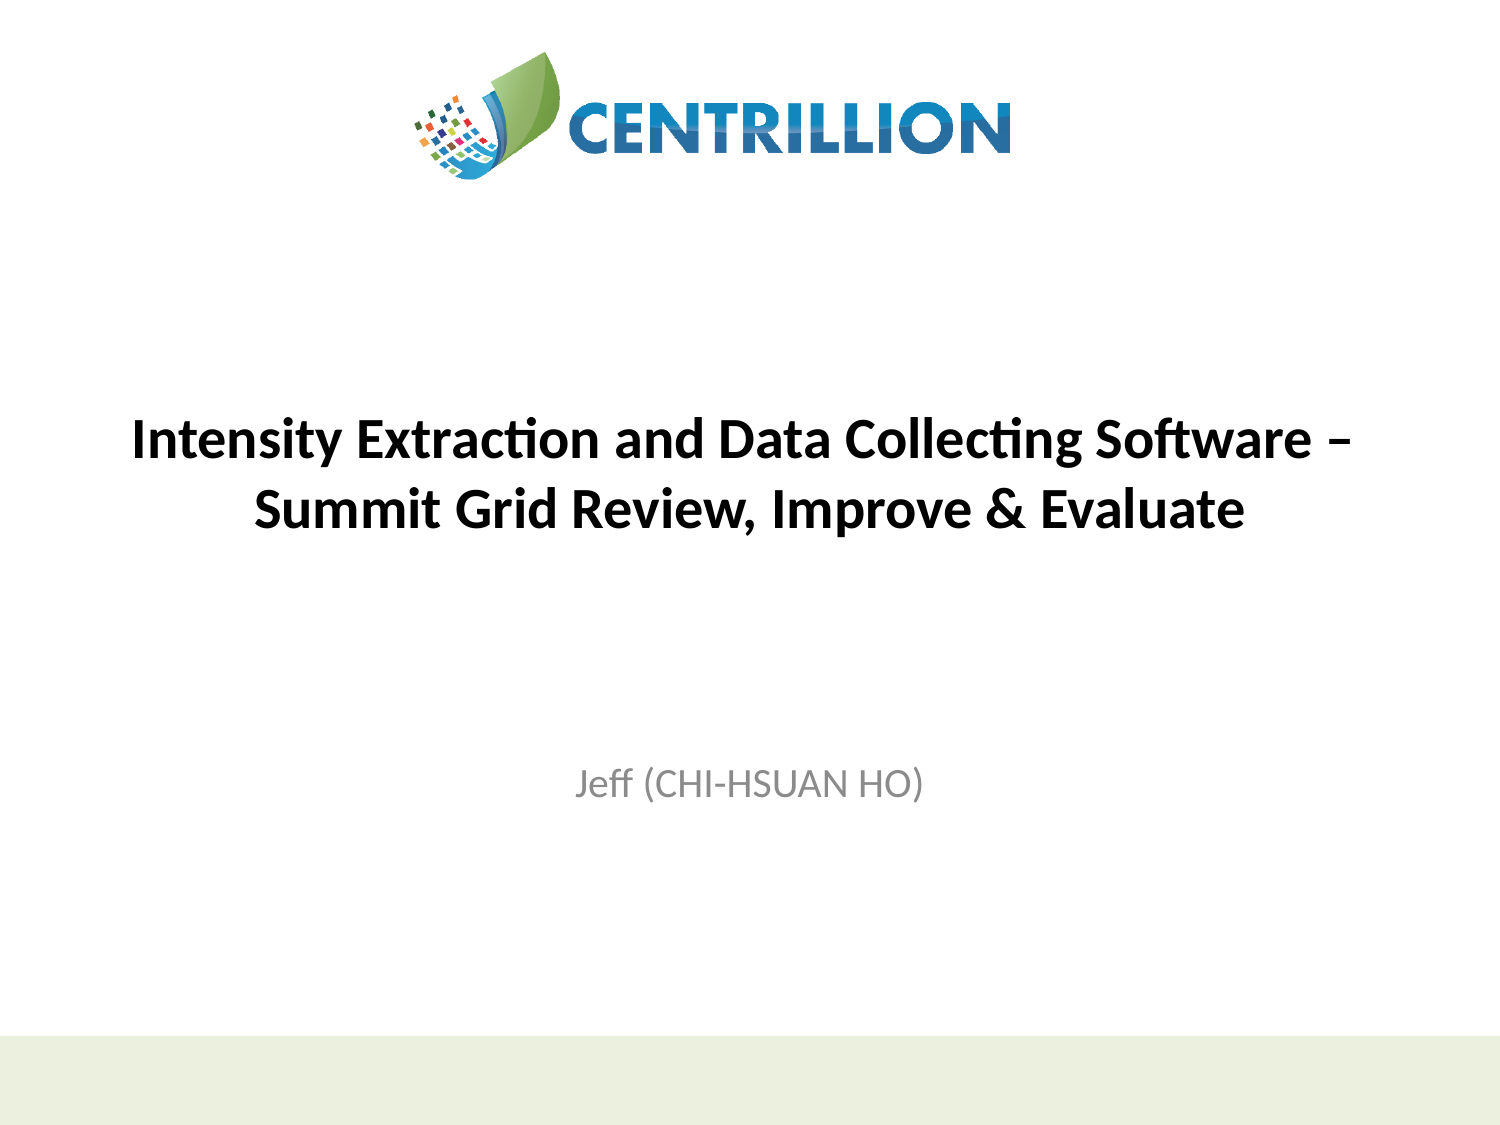

# Intensity Extraction and Data Collecting Software – Summit Grid Review, Improve & Evaluate
Jeff (CHI-HSUAN HO)